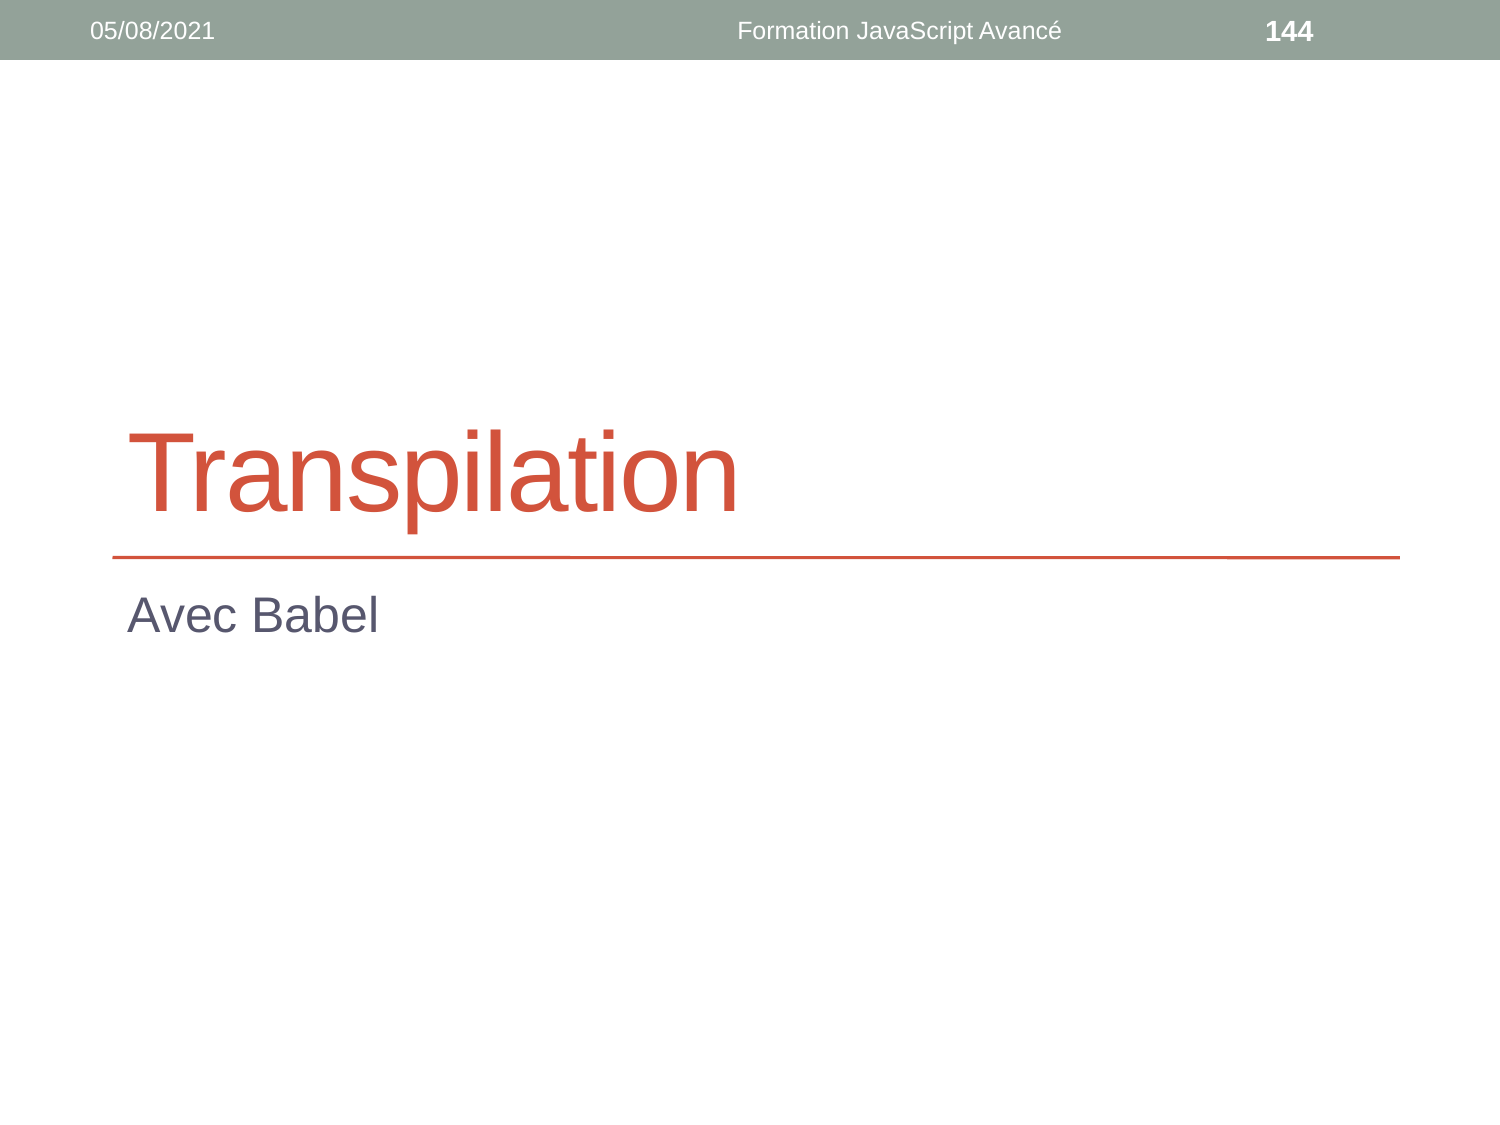

05/08/2021
Formation JavaScript Avancé
144
# Transpilation
Avec Babel